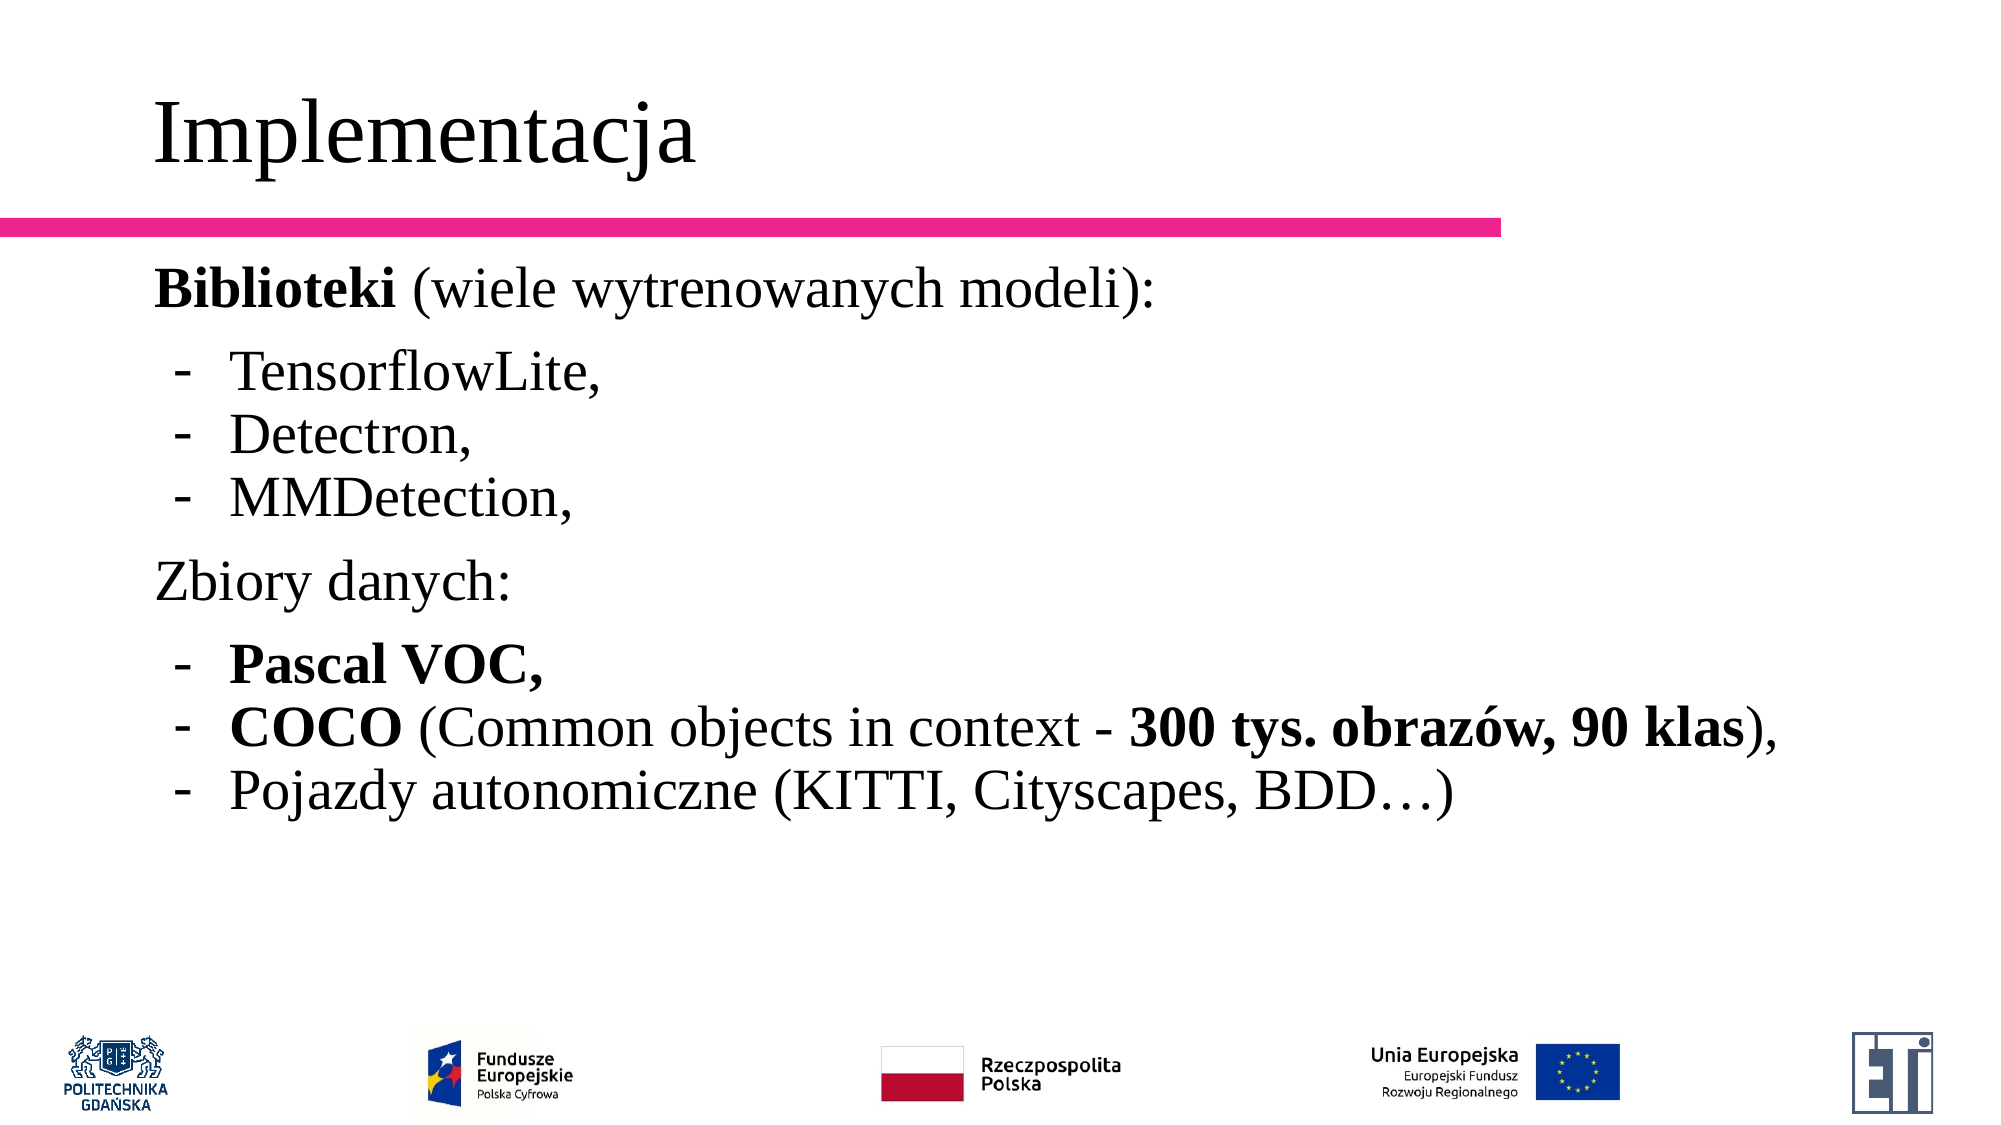

# Implementacja
Biblioteki (wiele wytrenowanych modeli):
TensorflowLite,
Detectron,
MMDetection,
Zbiory danych:
Pascal VOC,
COCO (Common objects in context - 300 tys. obrazów, 90 klas),
Pojazdy autonomiczne (KITTI, Cityscapes, BDD…)